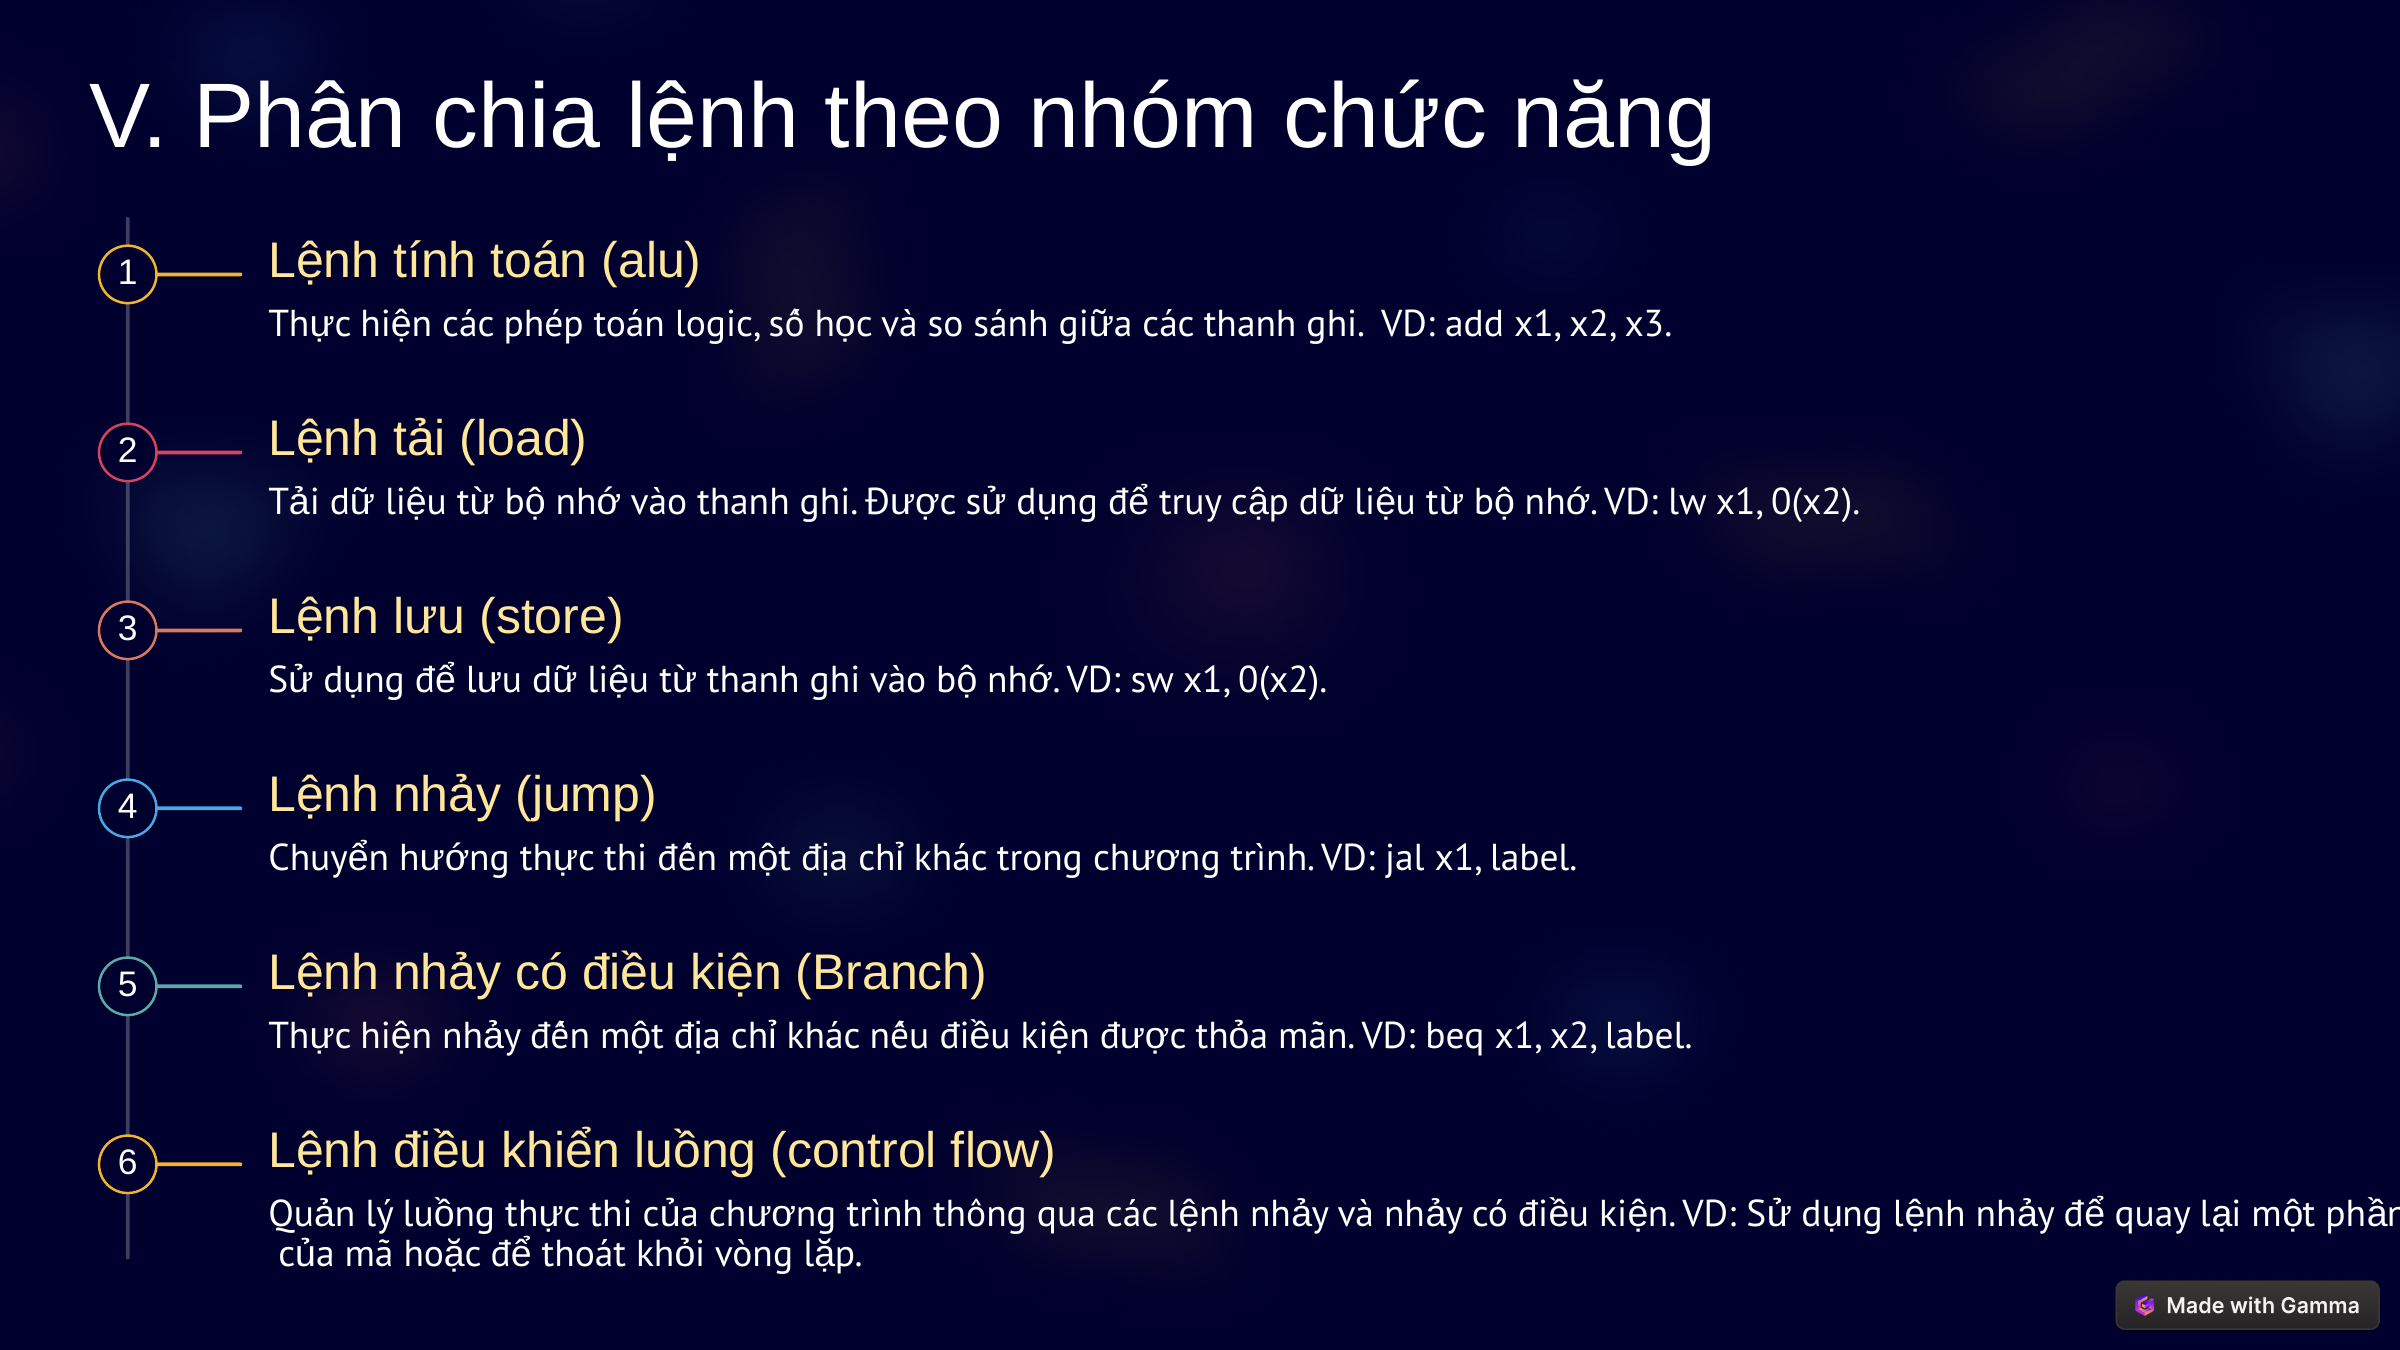

V. Phân chia lệnh theo nhóm chức năng

Lệnh tính toán (alu)

1

Thực hiện các phép toán logic, số học và so sánh giữa các thanh ghi.  VD: add x1, x2, x3.
Lệnh tải (load)

2

Tải dữ liệu từ bộ nhớ vào thanh ghi. Được sử dụng để truy cập dữ liệu từ bộ nhớ. VD: lw x1, 0(x2).
Lệnh lưu (store)

3

Sử dụng để lưu dữ liệu từ thanh ghi vào bộ nhớ. VD: sw x1, 0(x2).
Lệnh nhảy (jump)

4

Chuyển hướng thực thi đến một địa chỉ khác trong chương trình. VD: jal x1, label.
Lệnh nhảy có điều kiện (Branch)

5

Thực hiện nhảy đến một địa chỉ khác nếu điều kiện được thỏa mãn. VD: beq x1, x2, label.
Lệnh điều khiển luồng (control flow)

6

Quản lý luồng thực thi của chương trình thông qua các lệnh nhảy và nhảy có điều kiện. VD: Sử dụng lệnh nhảy để quay lại một phần
 của mã hoặc để thoát khỏi vòng lặp.